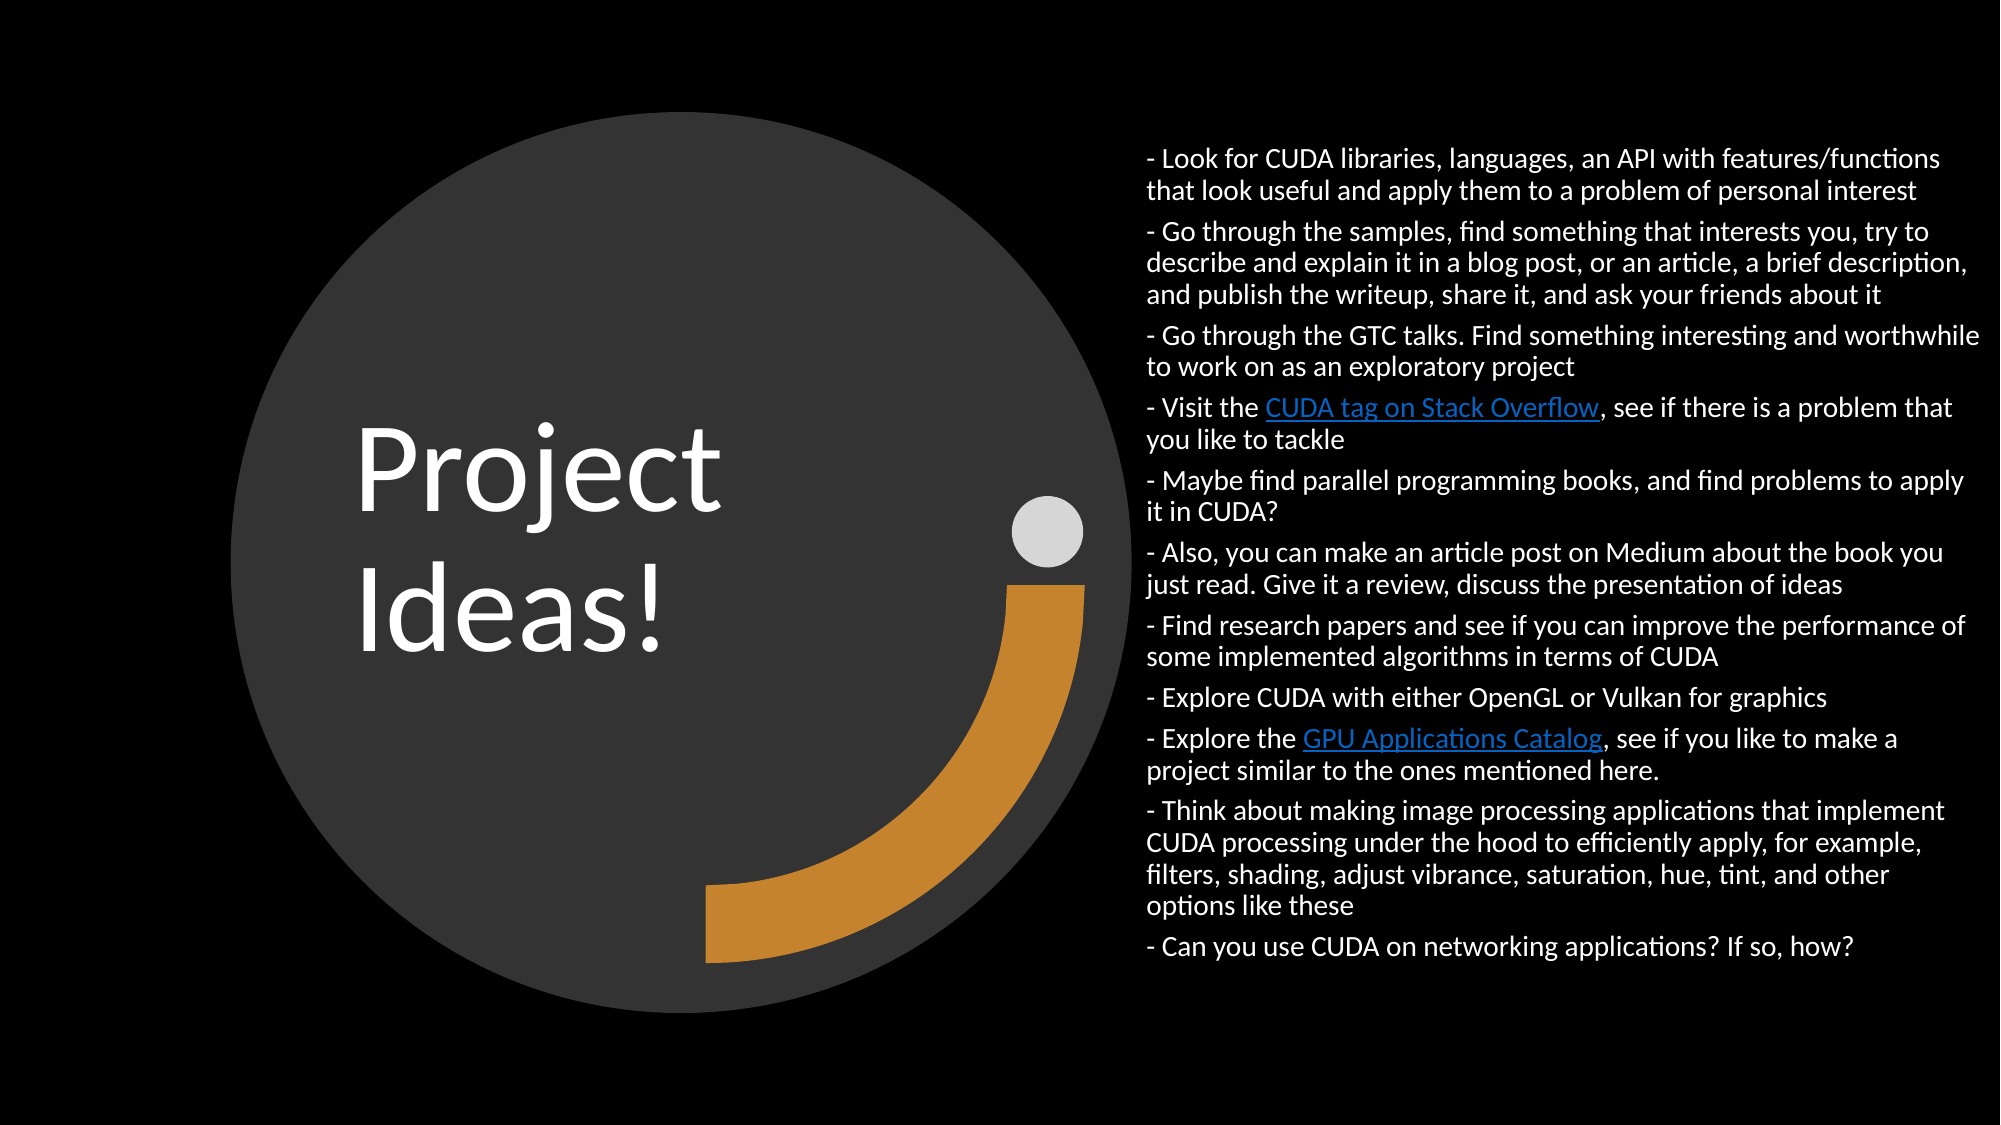

- Look for CUDA libraries, languages, an API with features/functions that look useful and apply them to a problem of personal interest
- Go through the samples, find something that interests you, try to describe and explain it in a blog post, or an article, a brief description, and publish the writeup, share it, and ask your friends about it
- Go through the GTC talks. Find something interesting and worthwhile to work on as an exploratory project
- Visit the CUDA tag on Stack Overflow, see if there is a problem that you like to tackle
- Maybe find parallel programming books, and find problems to apply it in CUDA?
- Also, you can make an article post on Medium about the book you just read. Give it a review, discuss the presentation of ideas
- Find research papers and see if you can improve the performance of some implemented algorithms in terms of CUDA
- Explore CUDA with either OpenGL or Vulkan for graphics
- Explore the GPU Applications Catalog, see if you like to make a project similar to the ones mentioned here.
- Think about making image processing applications that implement CUDA processing under the hood to efficiently apply, for example, filters, shading, adjust vibrance, saturation, hue, tint, and other options like these
- Can you use CUDA on networking applications? If so, how?

# Project Ideas!